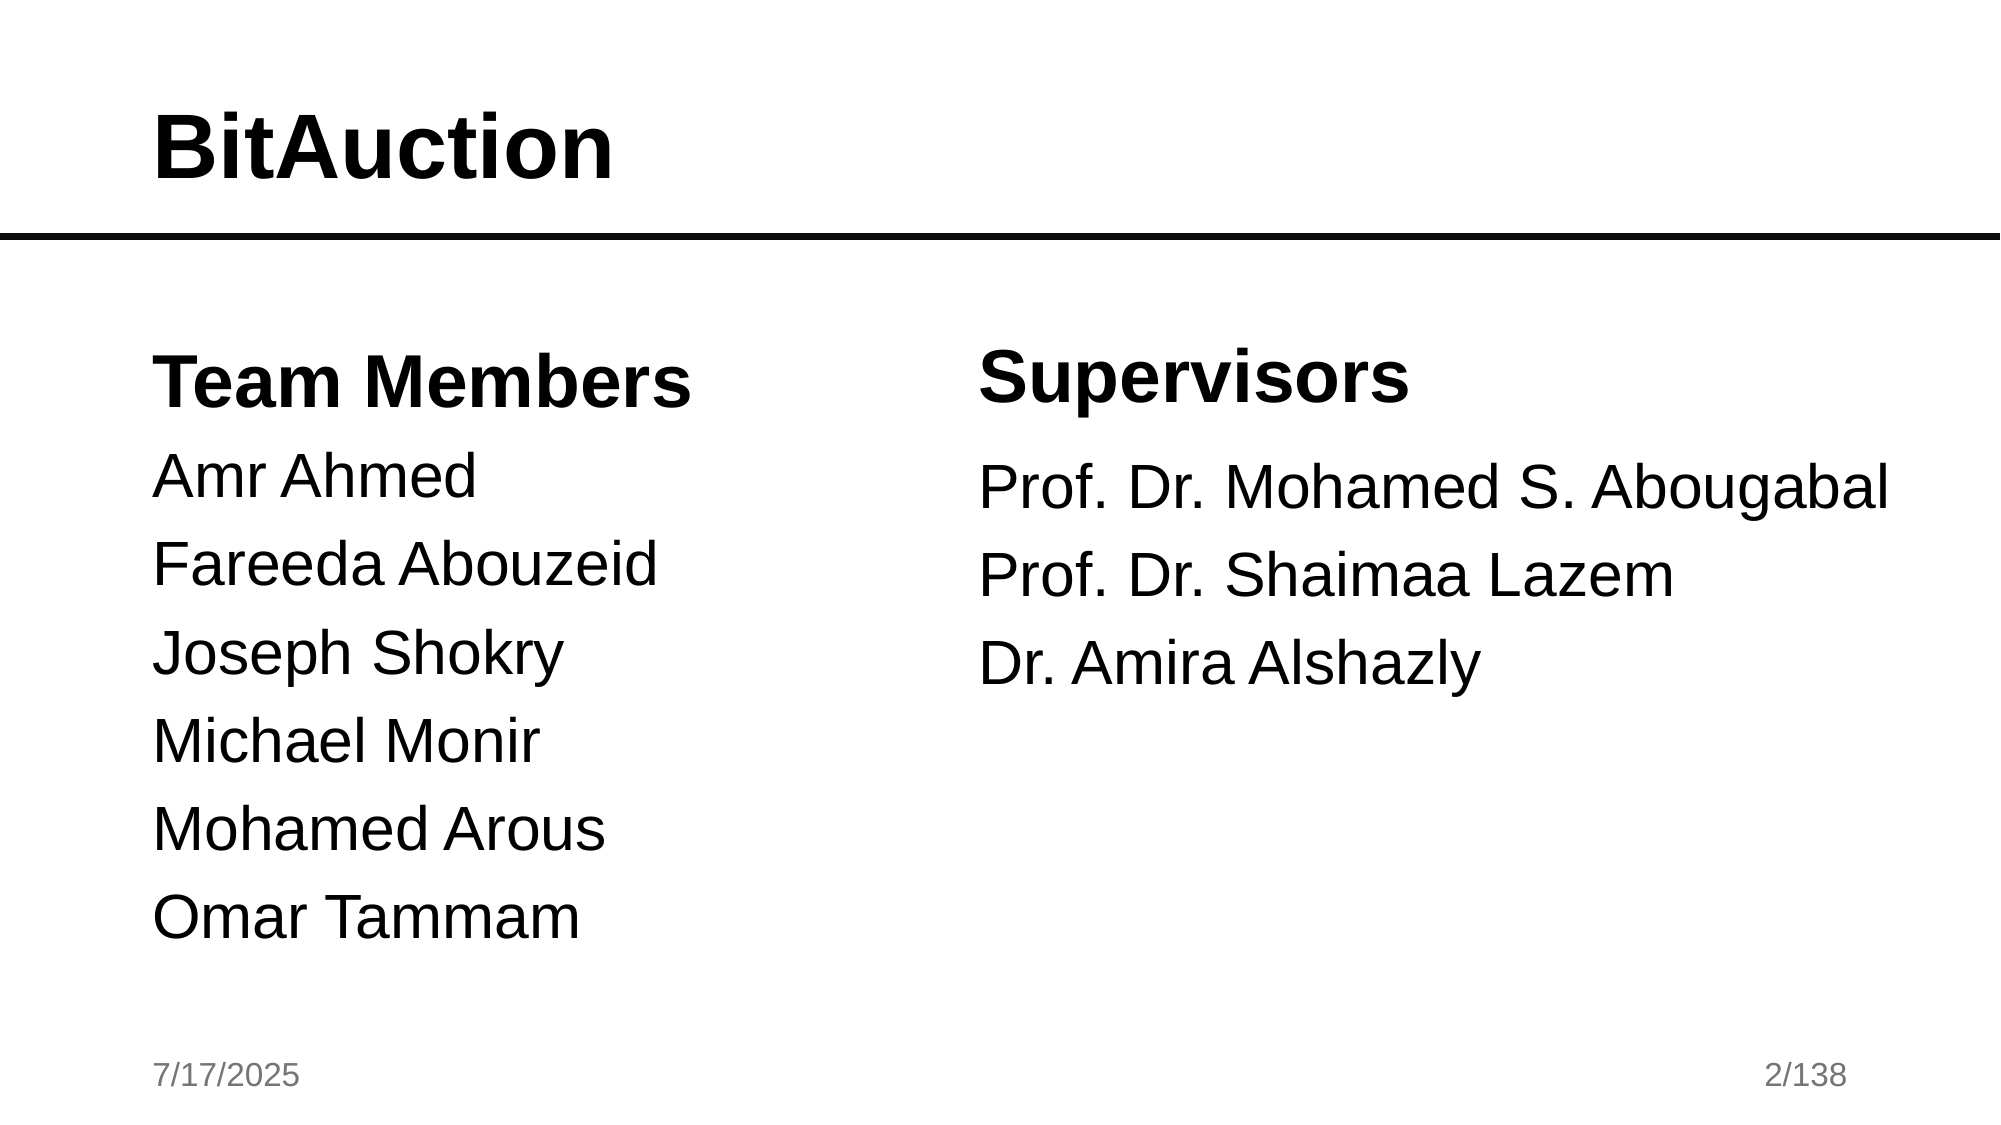

# BitAuction
Supervisors
Prof. Dr. Mohamed S. Abougabal
Prof. Dr. Shaimaa Lazem
Dr. Amira Alshazly

Team Members
Amr Ahmed
Fareeda Abouzeid
Joseph Shokry
Michael Monir
Mohamed Arous
Omar Tammam

7/17/2025
2/138